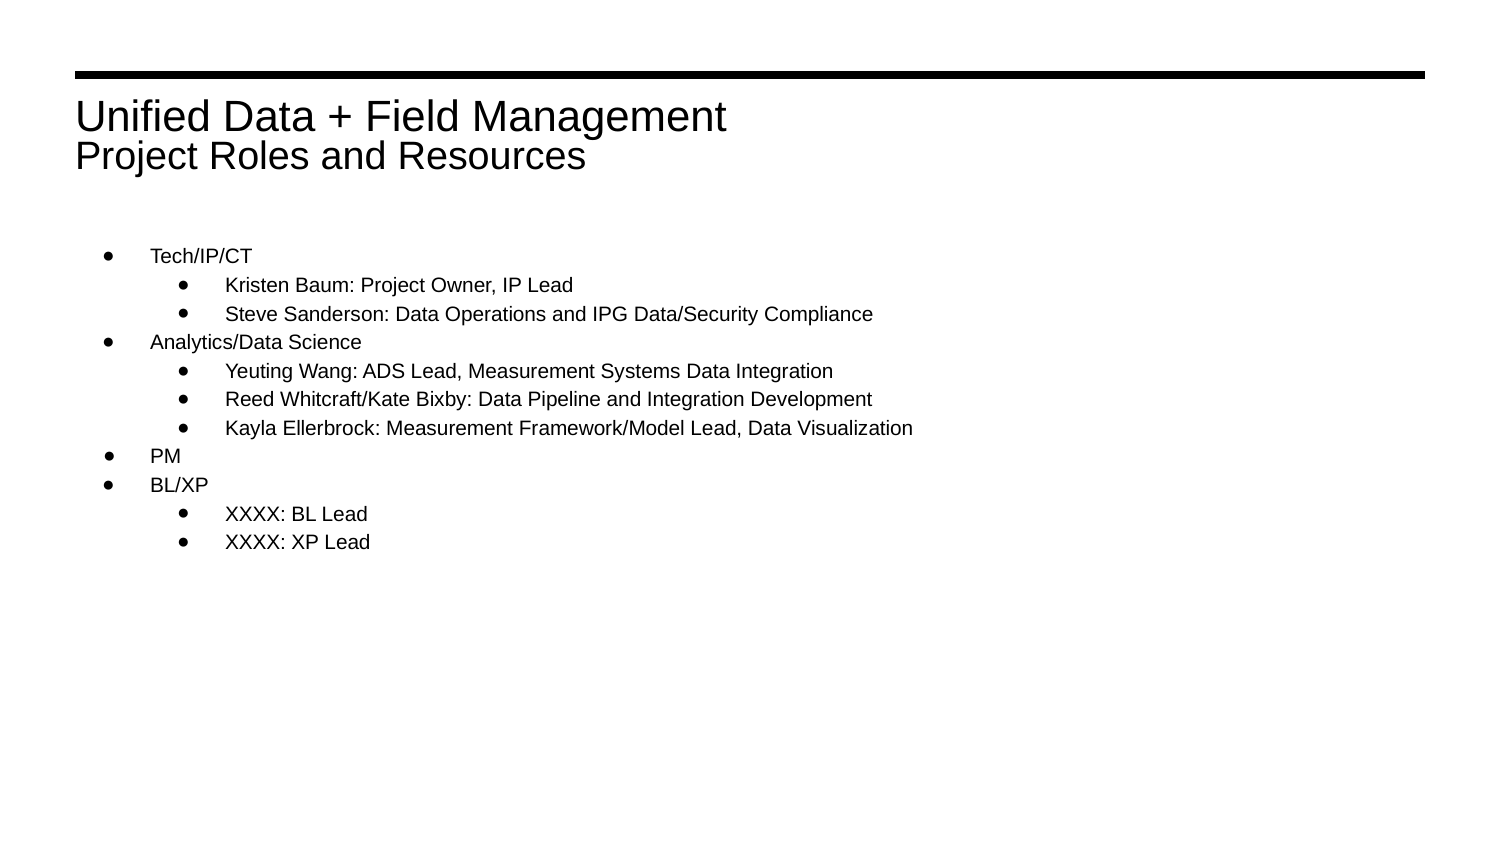

# Unified Data + Field Management
Project Roles and Resources
Tech/IP/CT
Kristen Baum: Project Owner, IP Lead
Steve Sanderson: Data Operations and IPG Data/Security Compliance
Analytics/Data Science
Yeuting Wang: ADS Lead, Measurement Systems Data Integration
Reed Whitcraft/Kate Bixby: Data Pipeline and Integration Development
Kayla Ellerbrock: Measurement Framework/Model Lead, Data Visualization
PM
BL/XP
XXXX: BL Lead
XXXX: XP Lead